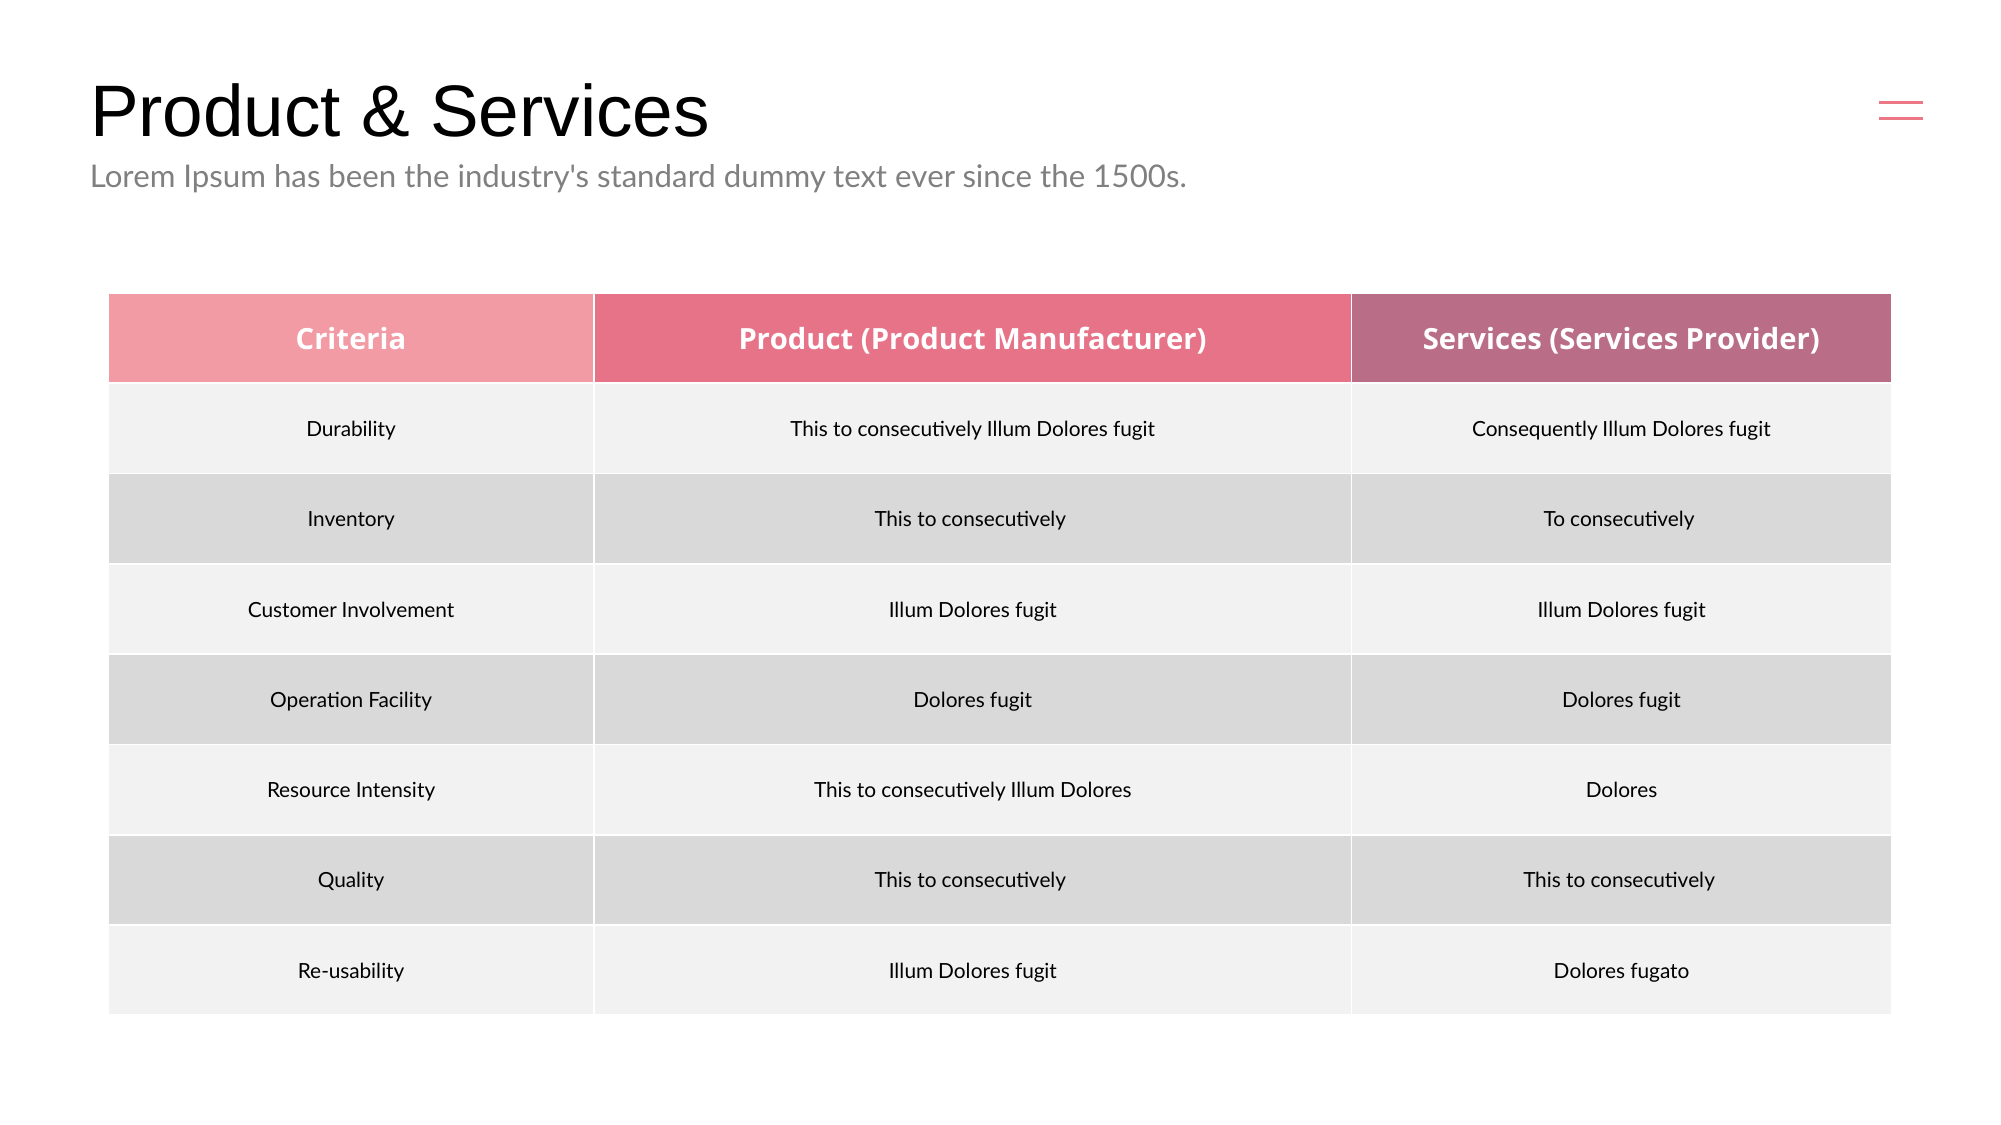

# Product & Services
Lorem Ipsum has been the industry's standard dummy text ever since the 1500s.
| Criteria | Product (Product Manufacturer) | Services (Services Provider) |
| --- | --- | --- |
| Durability | This to consecutively Illum Dolores fugit | Consequently Illum Dolores fugit |
| Inventory | This to consecutively | To consecutively |
| Customer Involvement | Illum Dolores fugit | Illum Dolores fugit |
| Operation Facility | Dolores fugit | Dolores fugit |
| Resource Intensity | This to consecutively Illum Dolores | Dolores |
| Quality | This to consecutively | This to consecutively |
| Re-usability | Illum Dolores fugit | Dolores fugato |